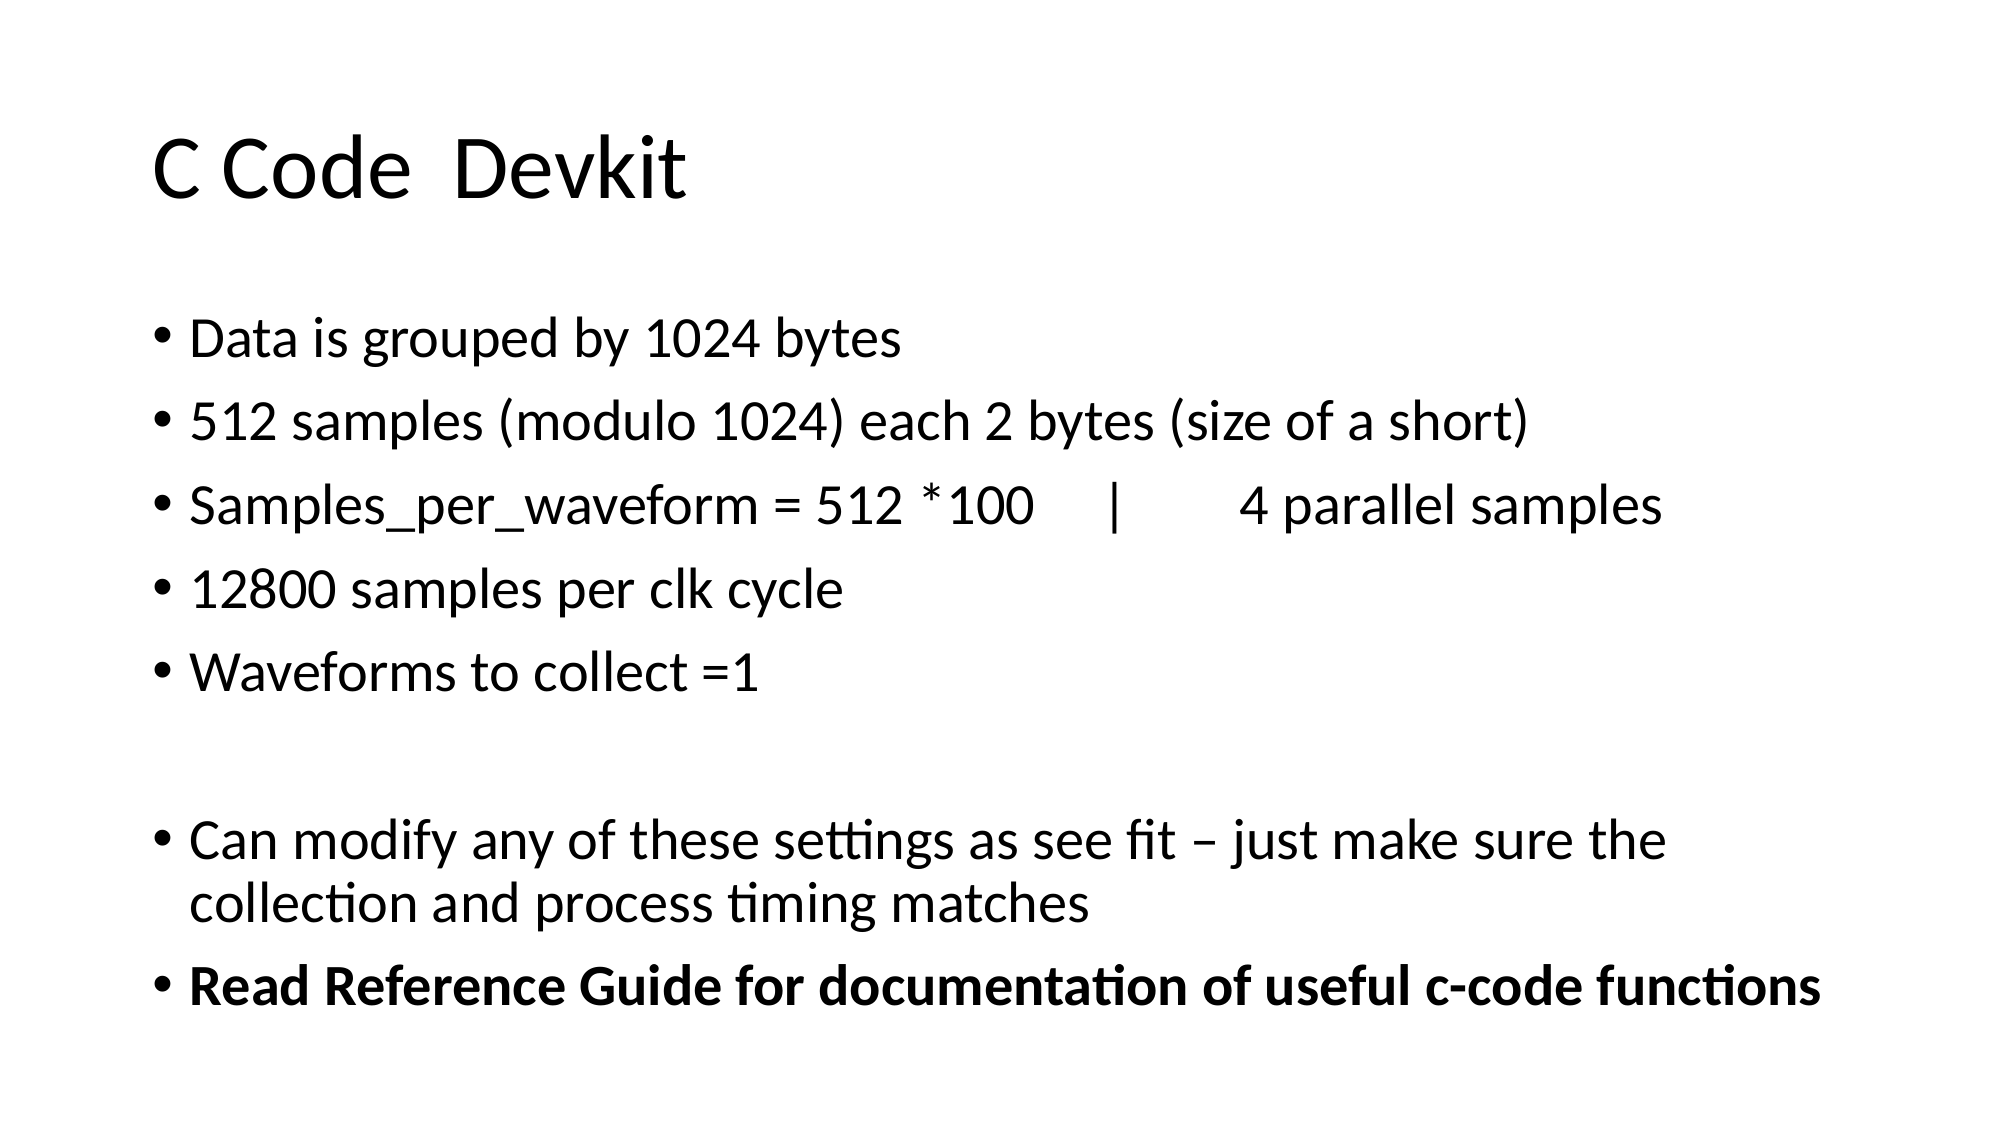

# C Code	Devkit
Data is grouped by 1024 bytes
512 samples (modulo 1024) each 2 bytes (size of a short)
Samples_per_waveform = 512 *100     | 	4 parallel samples
12800 samples per clk cycle
Waveforms to collect =1

Can modify any of these settings as see fit – just make sure the collection and process timing matches
Read Reference Guide for documentation of useful c-code functions